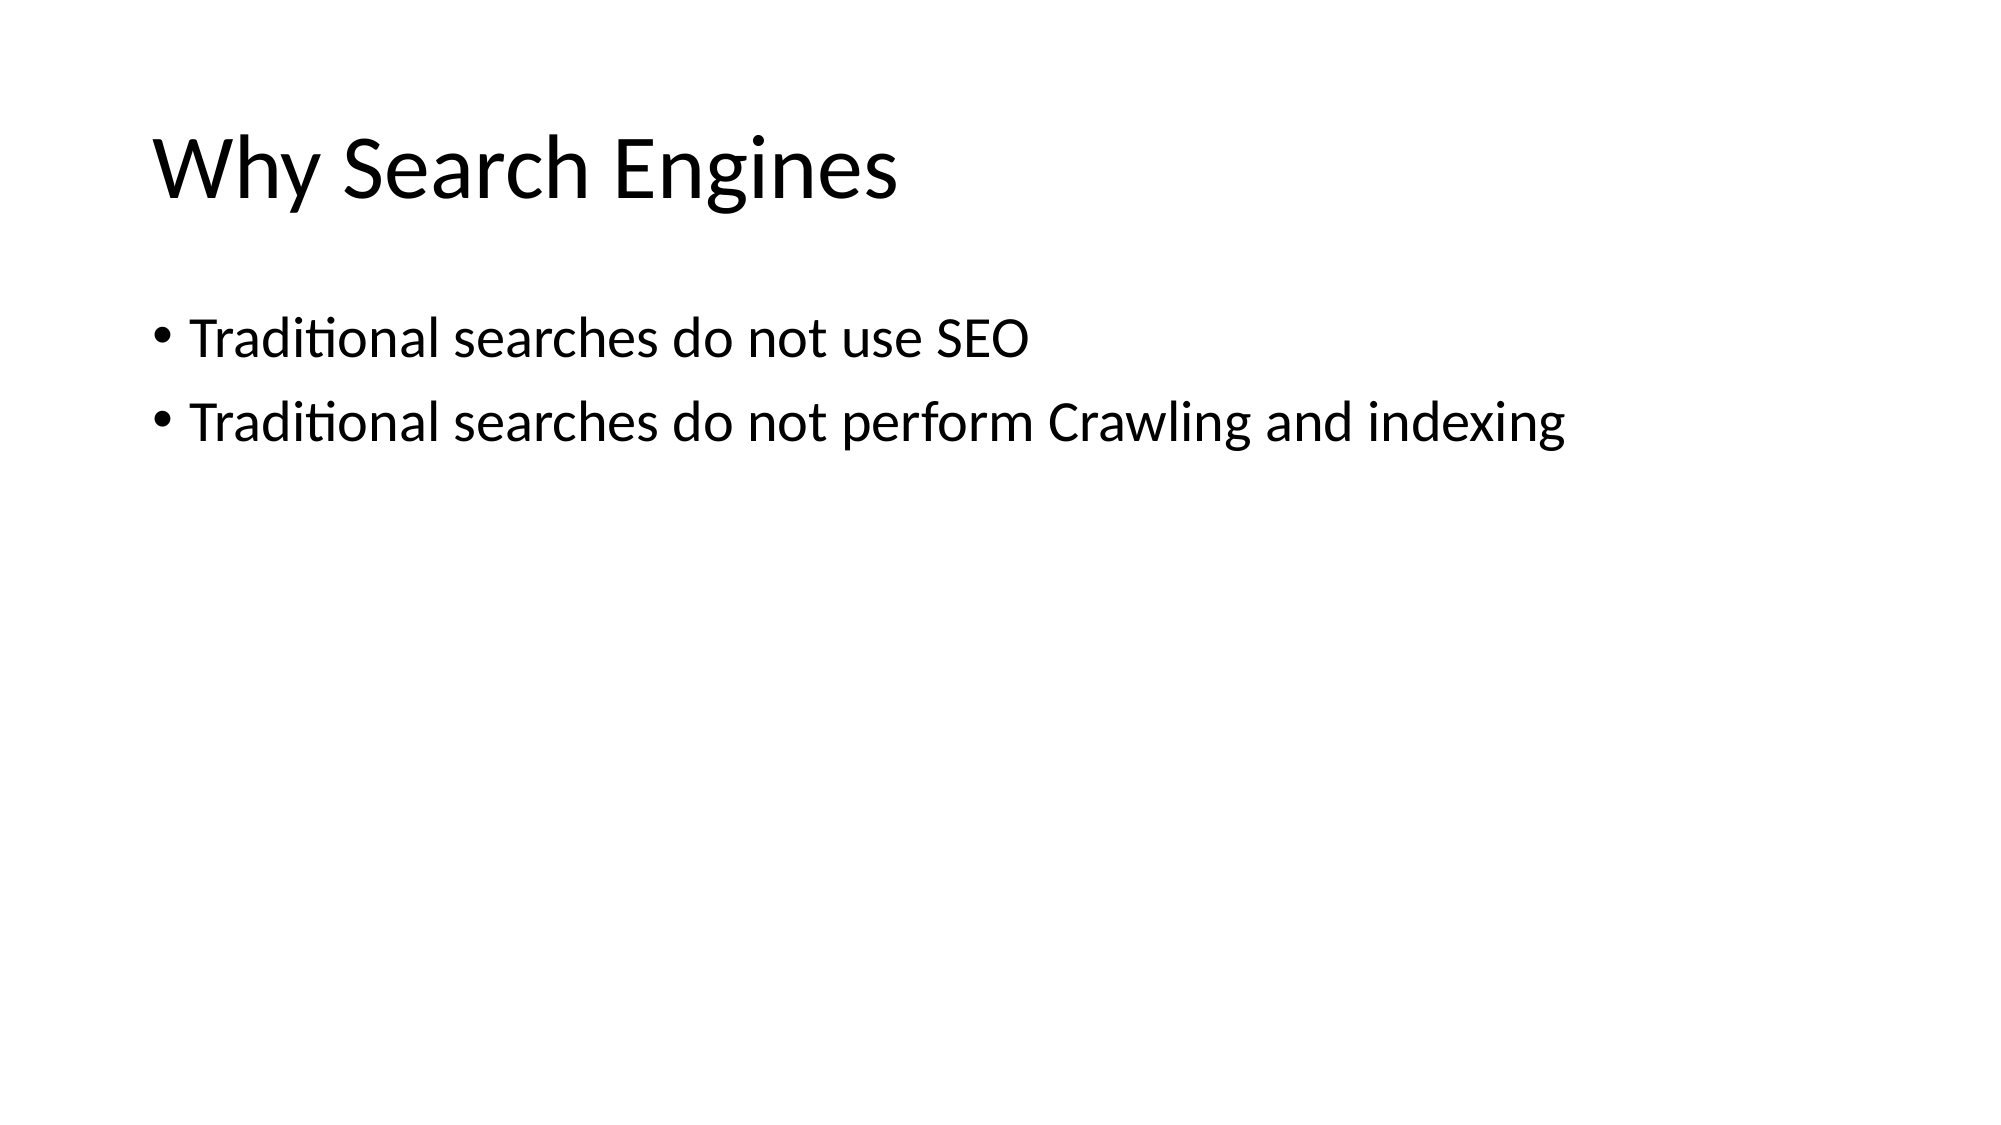

# Why Search Engines
Traditional searches do not use SEO
Traditional searches do not perform Crawling and indexing